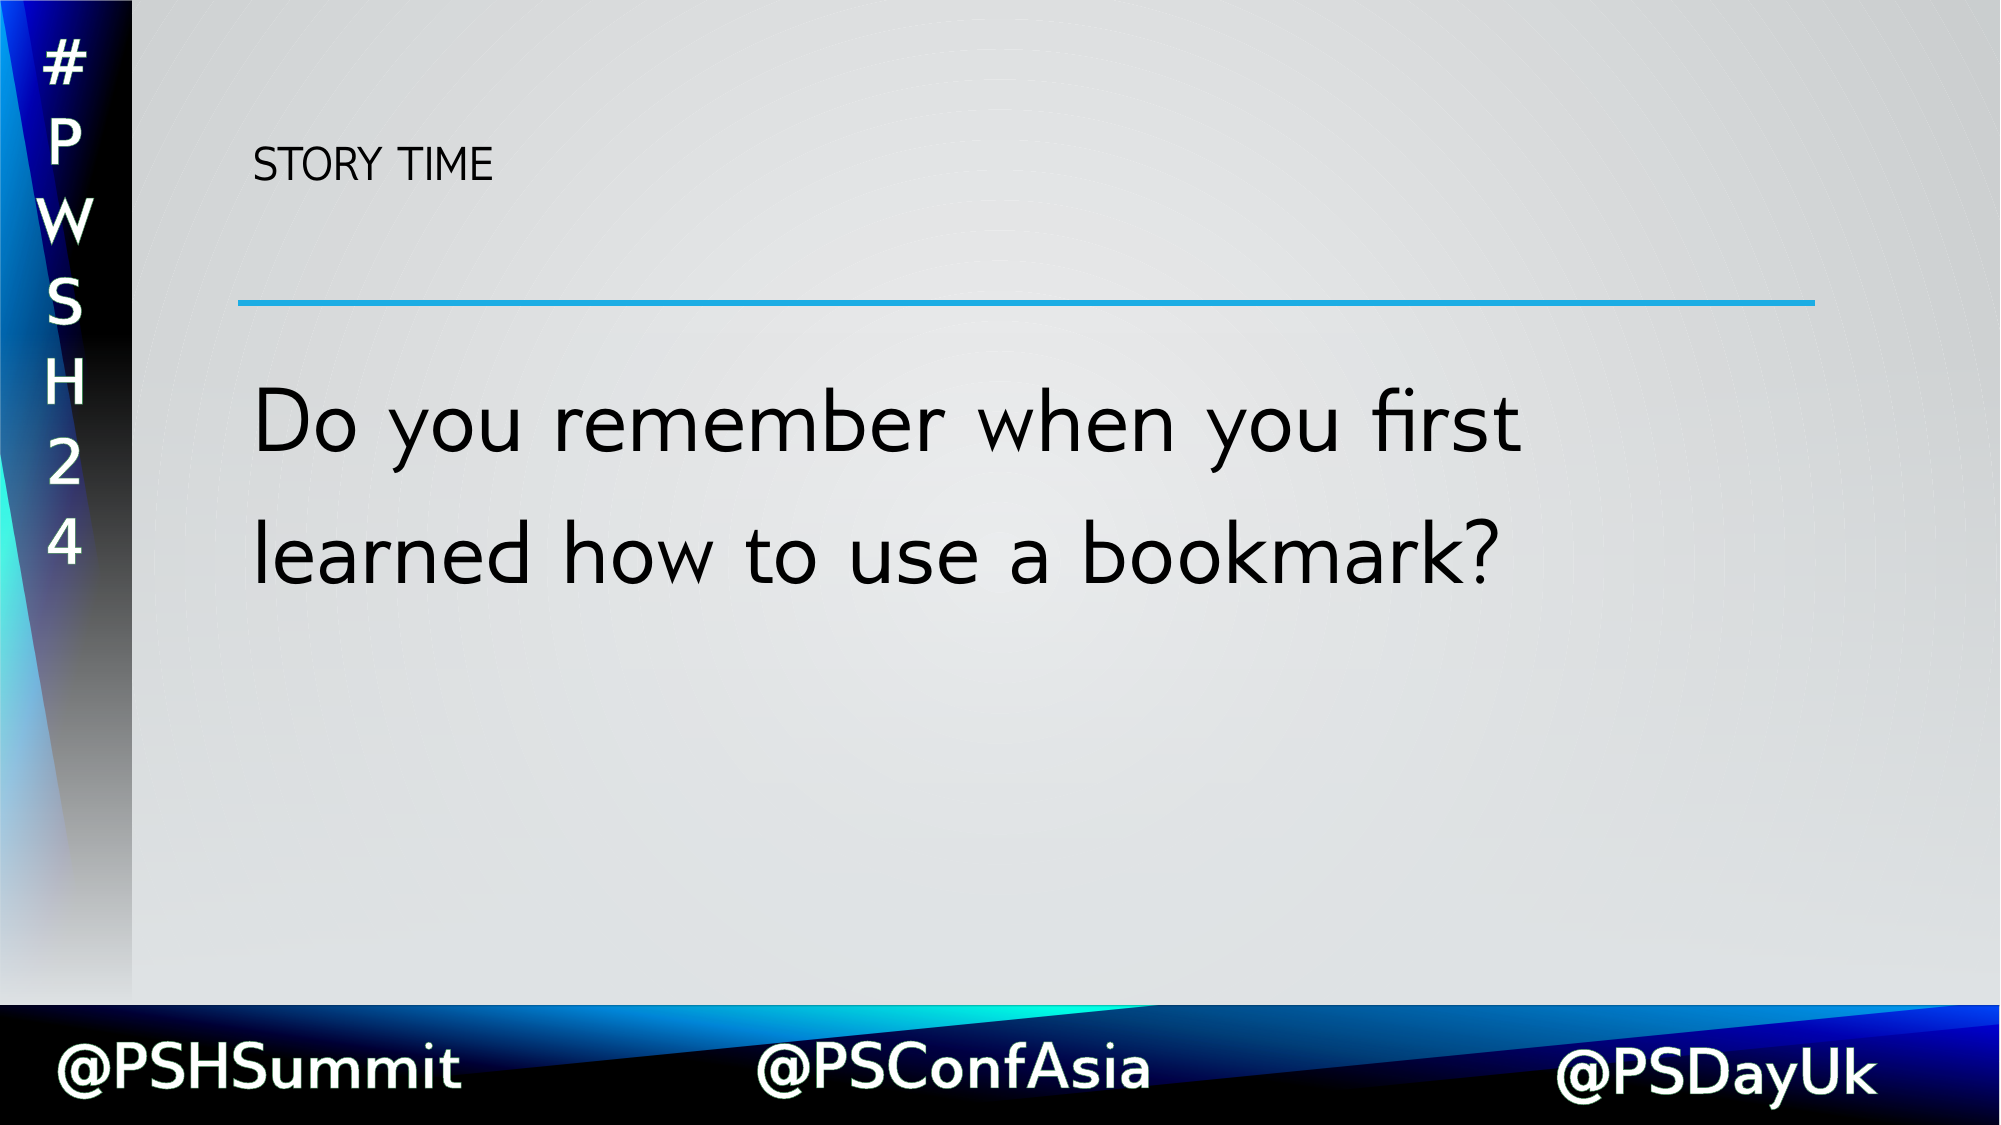

# Story Time
Do you remember when you first learned how to use a bookmark?